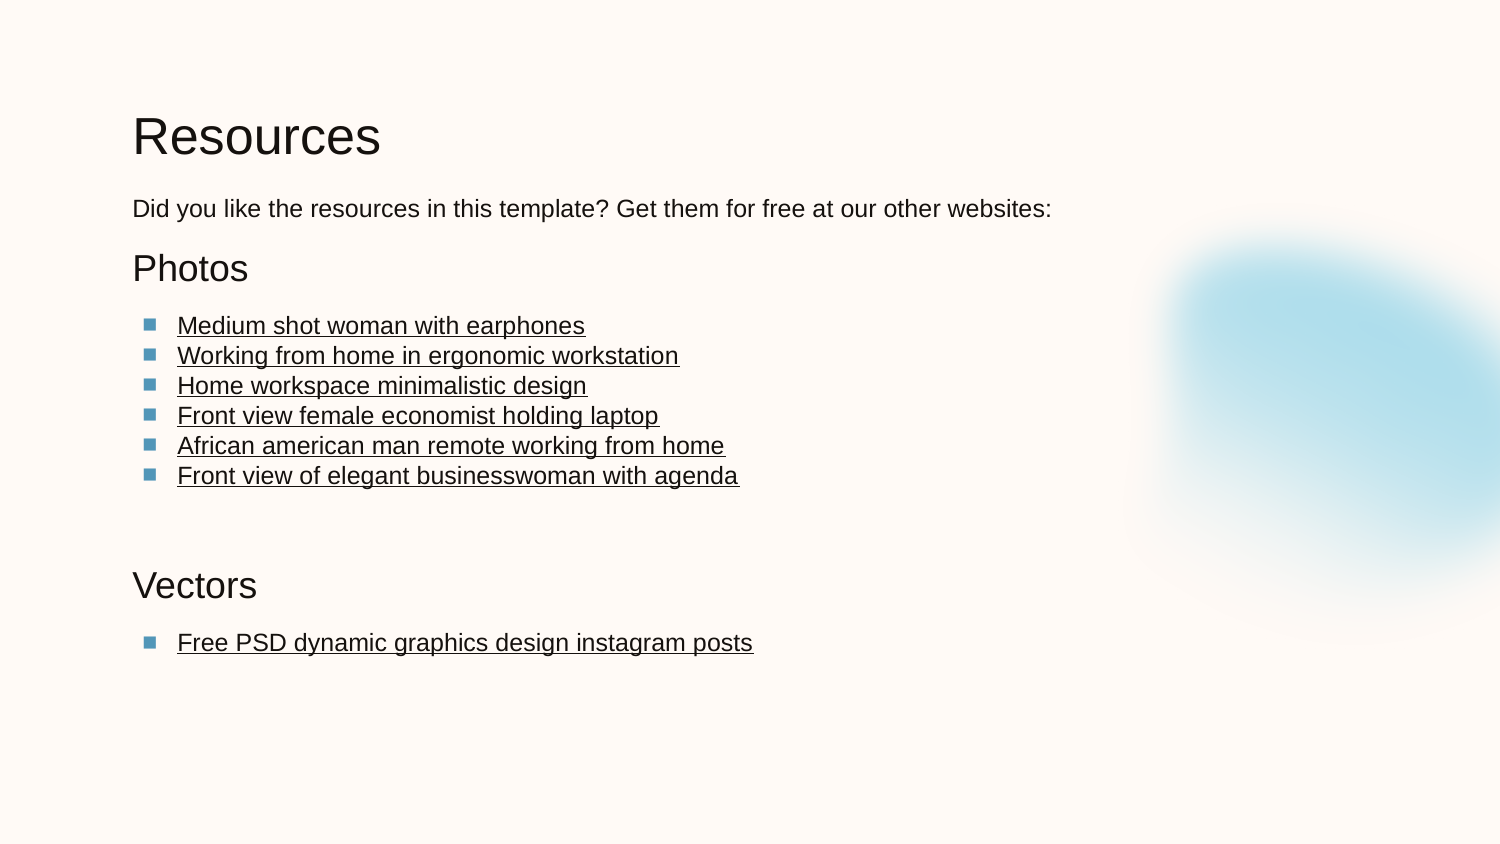

# Resources
Did you like the resources in this template? Get them for free at our other websites:
Photos
Medium shot woman with earphones
Working from home in ergonomic workstation
Home workspace minimalistic design
Front view female economist holding laptop
African american man remote working from home
Front view of elegant businesswoman with agenda

Vectors
Free PSD dynamic graphics design instagram posts